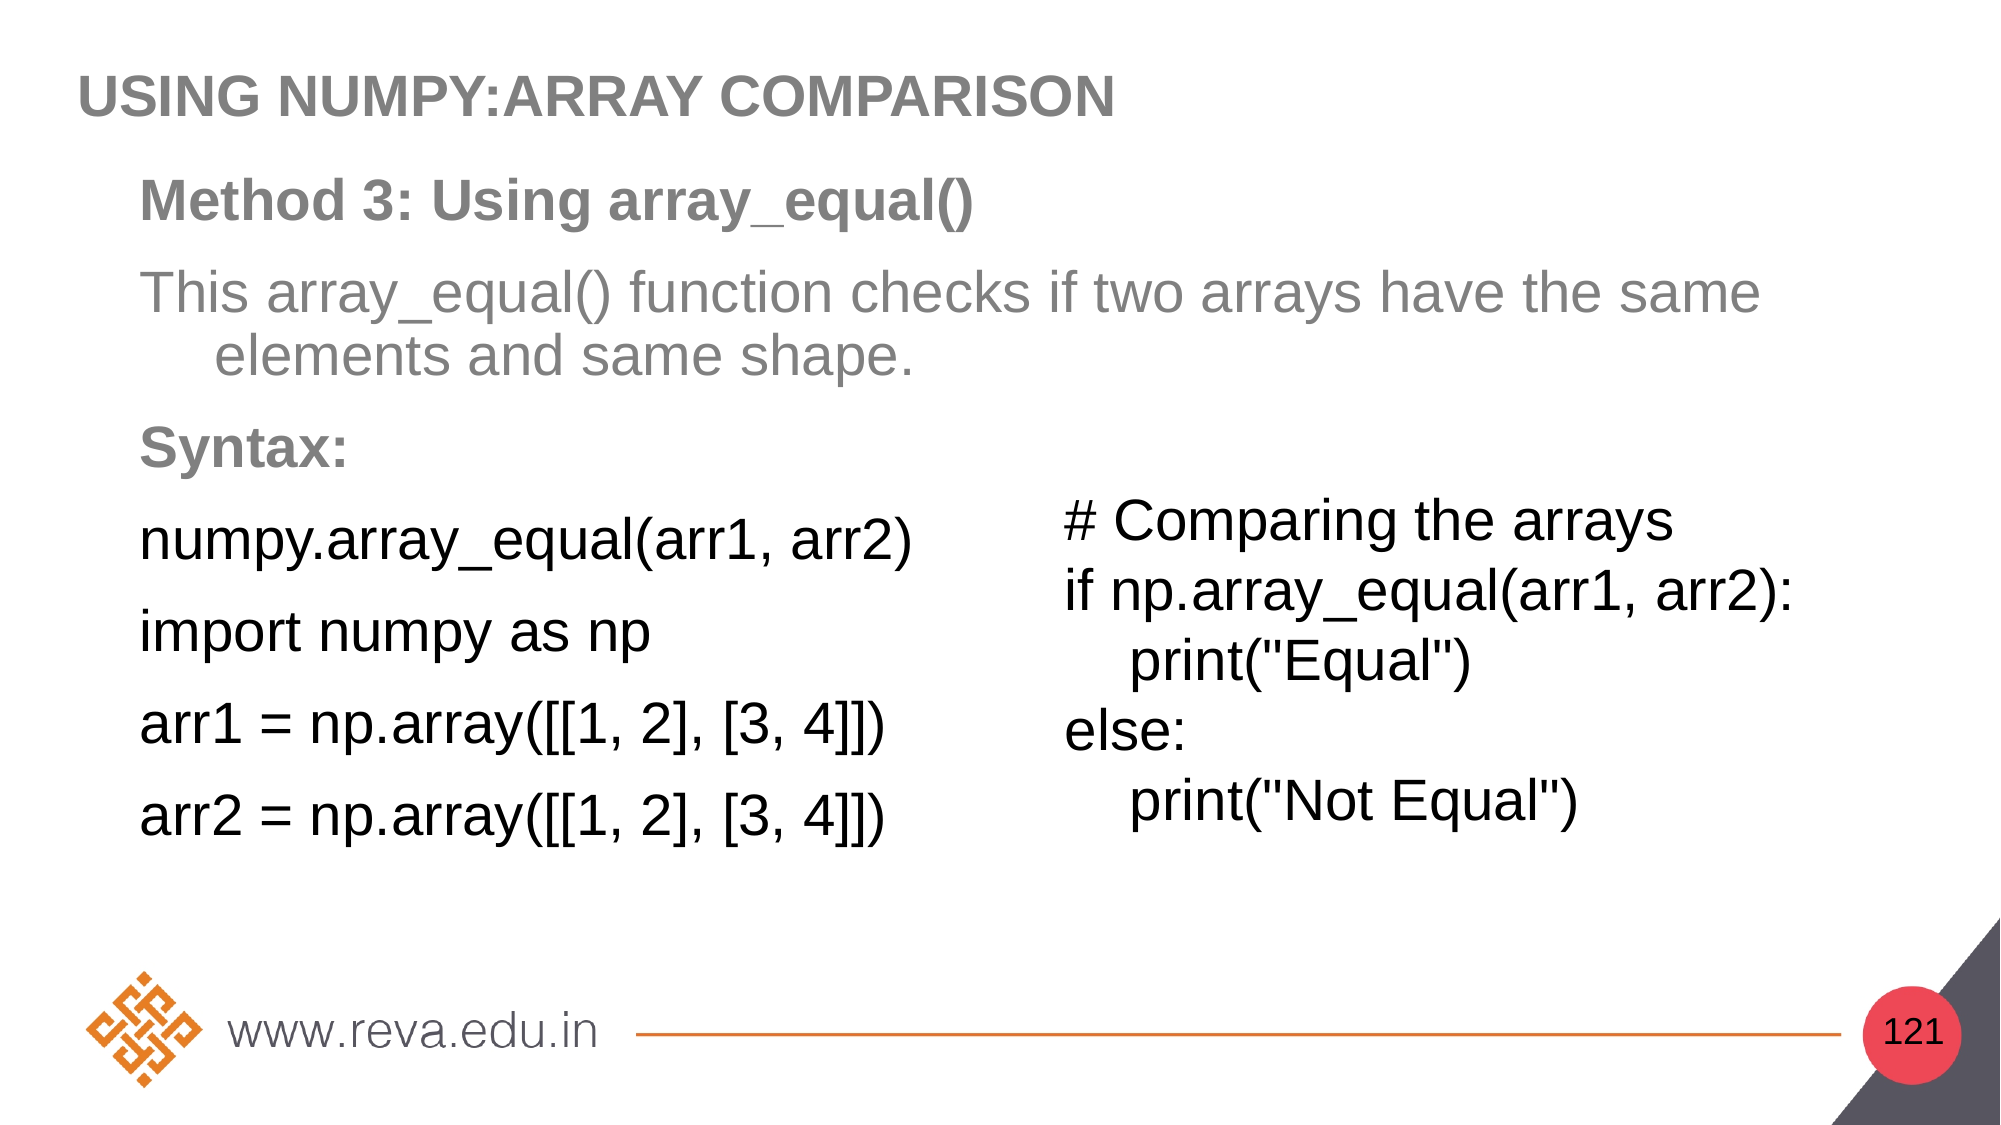

# USING NUMPY:Array COmparison
Method 3: Using array_equal()
This array_equal() function checks if two arrays have the same elements and same shape.
Syntax:
numpy.array_equal(arr1, arr2)
import numpy as np
arr1 = np.array([[1, 2], [3, 4]])
arr2 = np.array([[1, 2], [3, 4]])

# Comparing the arrays
if np.array_equal(arr1, arr2):
    print("Equal")
else:
    print("Not Equal")
121